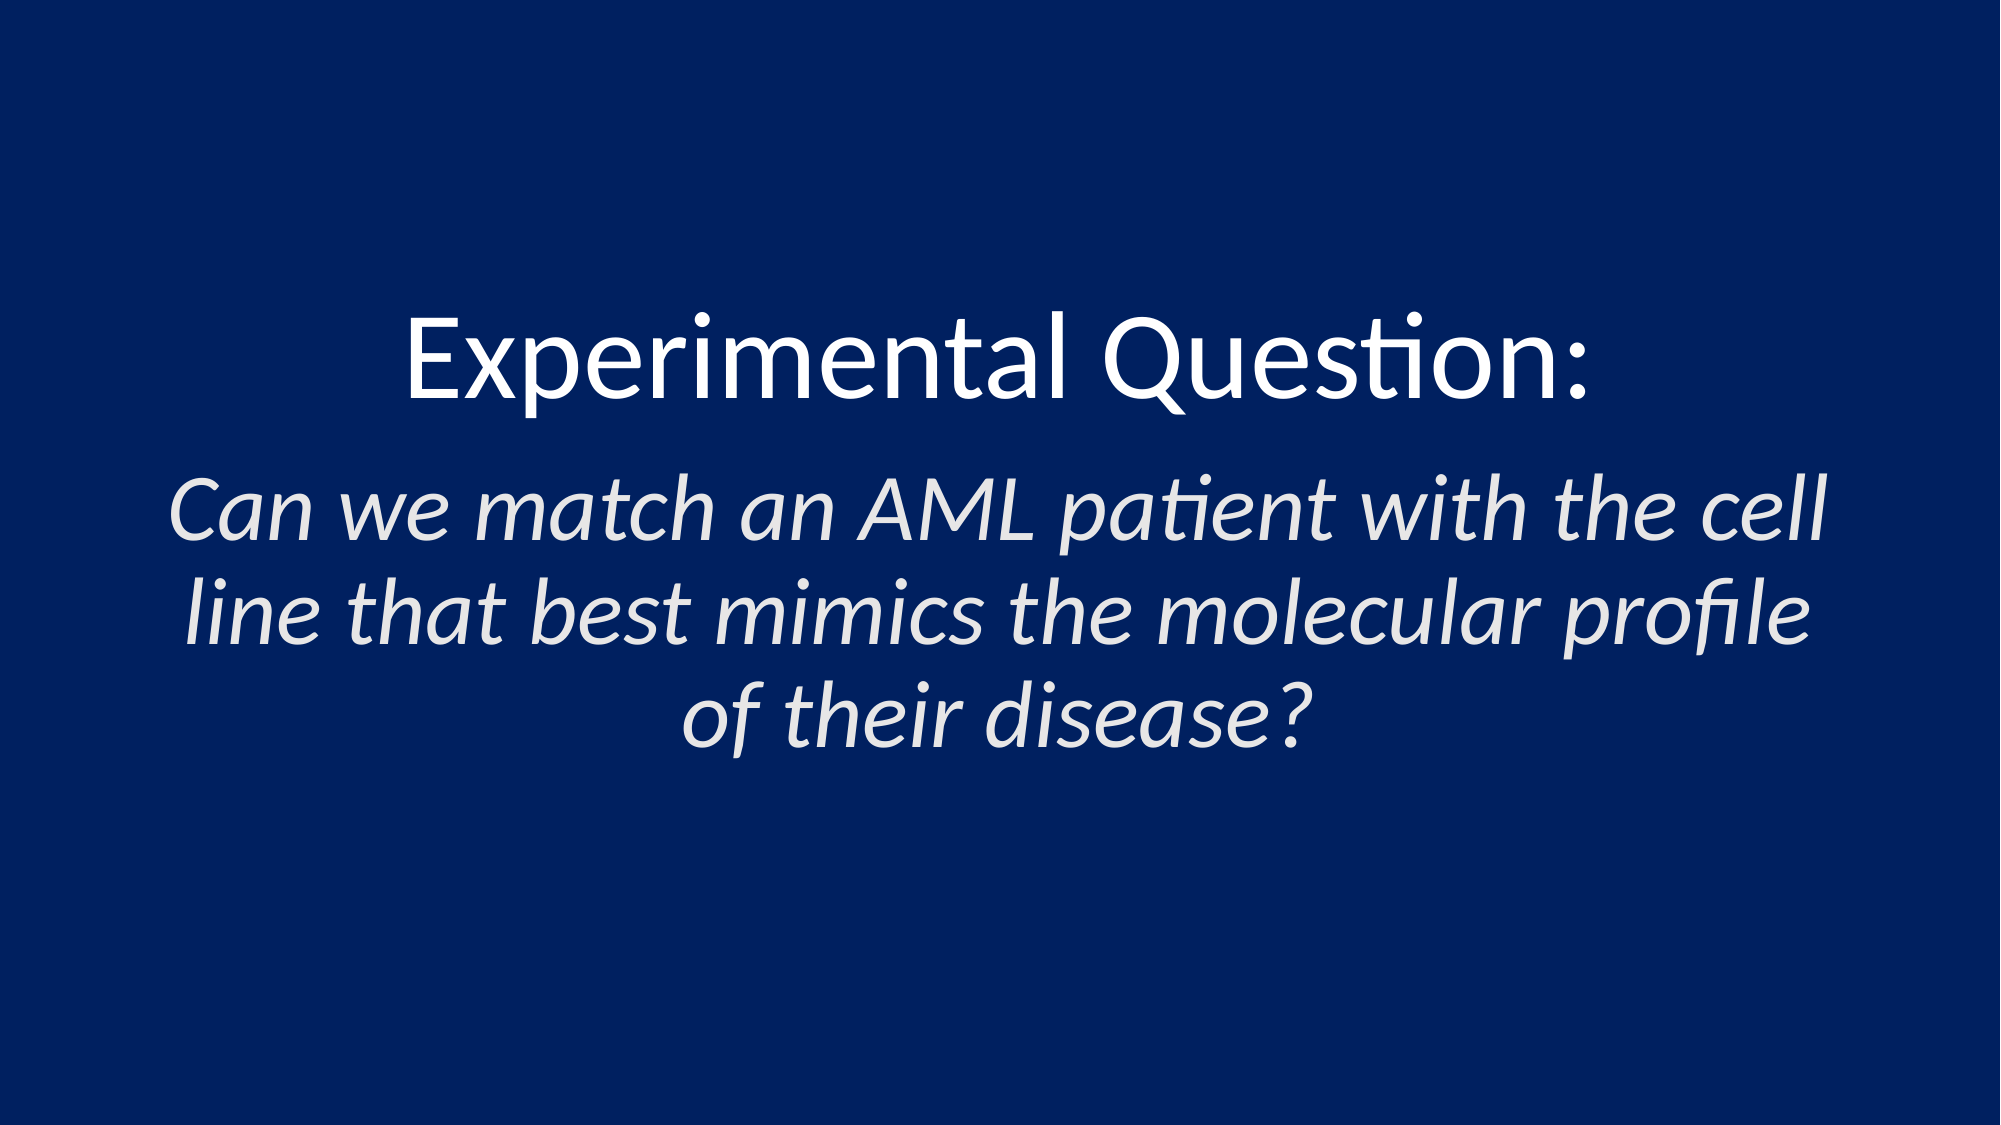

# Experimental Question:
Can we match an AML patient with the cell line that best mimics the molecular profile of their disease?